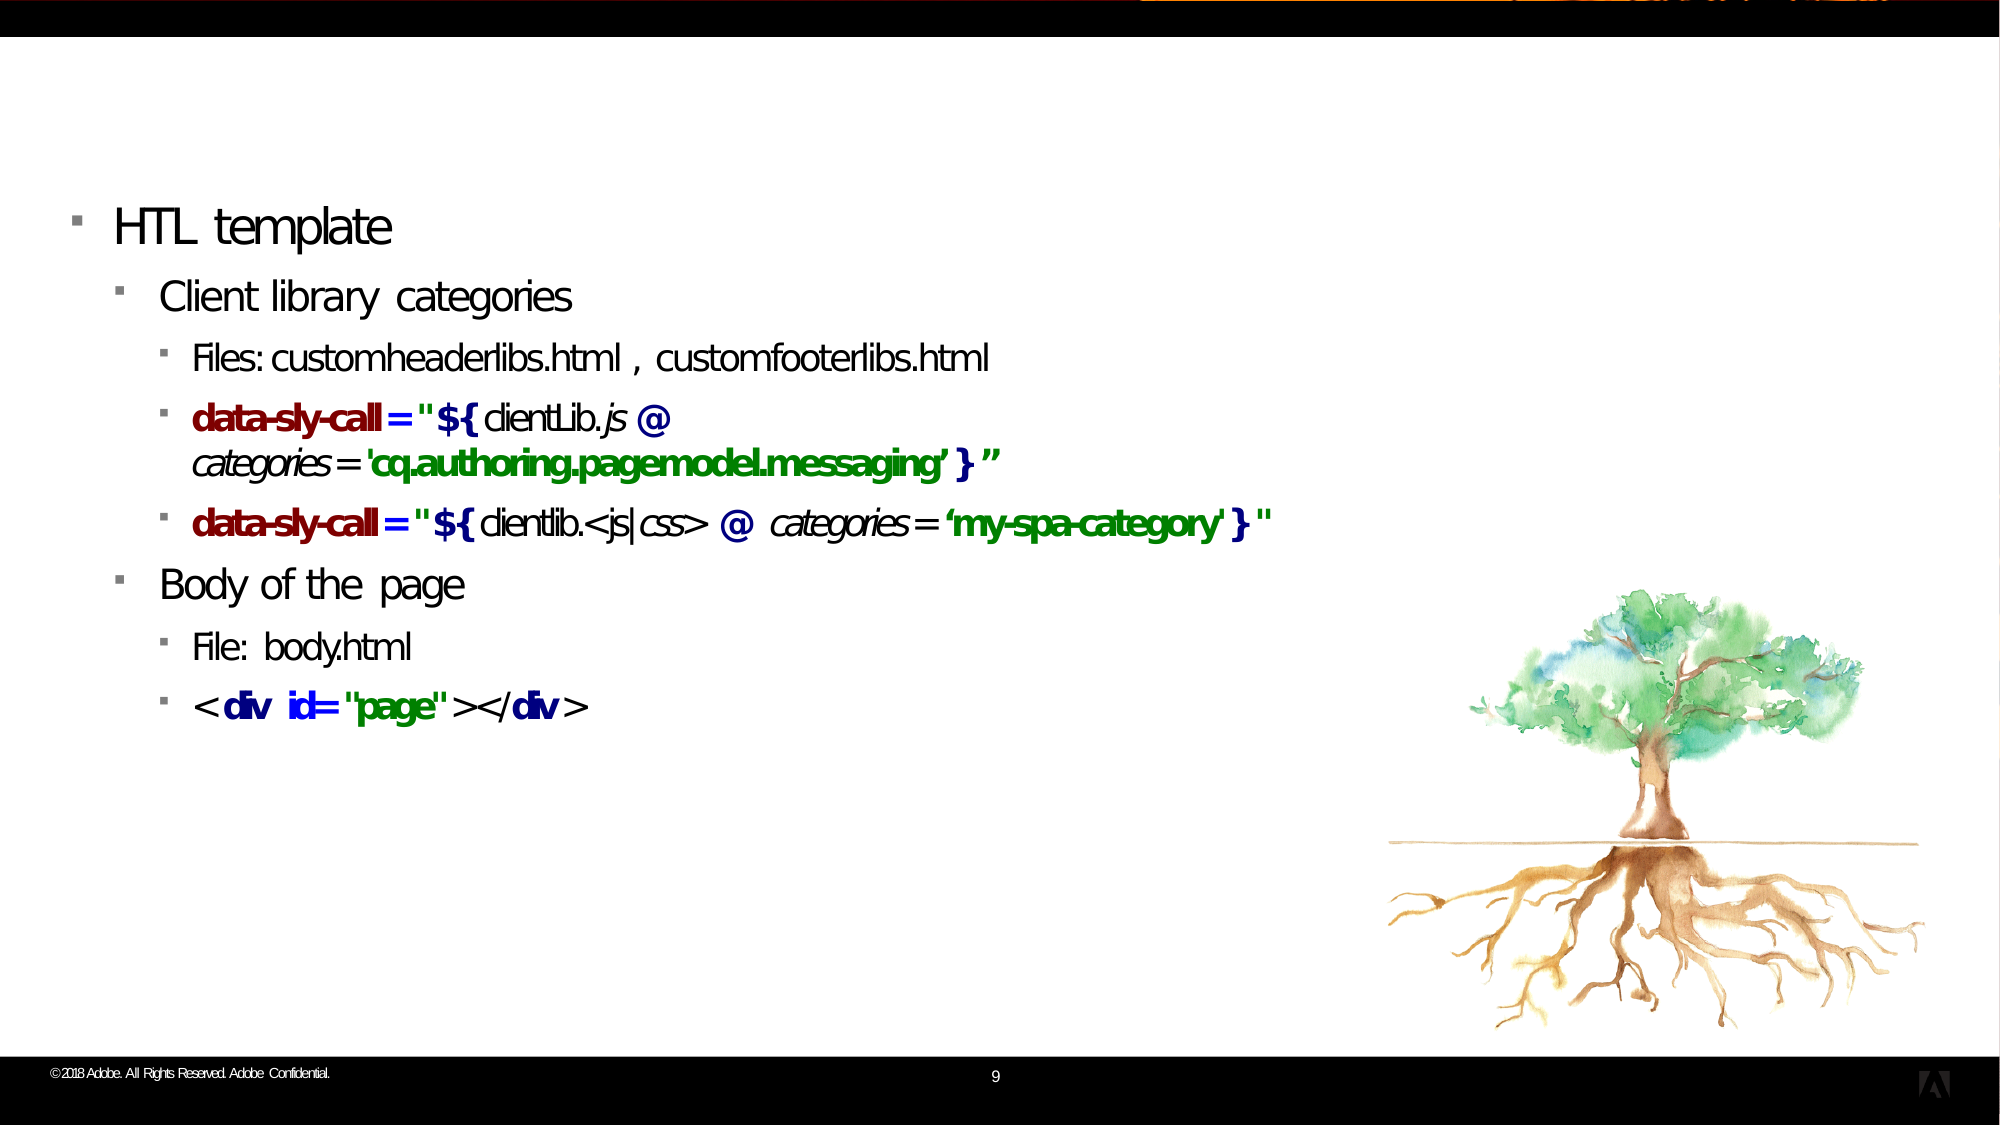

# AEM Page Component
HTL template
Client library categories
Files: customheaderlibs.html , customfooterlibs.html
data-sly-call="${clientLib.js @ categories='cq.authoring.pagemodel.messaging’}”
data-sly-call="${clientlib.<js|css> @ categories=‘my-spa-category'}"
Body of the page
File: body.html
<div id="page"></div>
© 2018 Adobe. All Rights Reserved. Adobe Confidential.
9